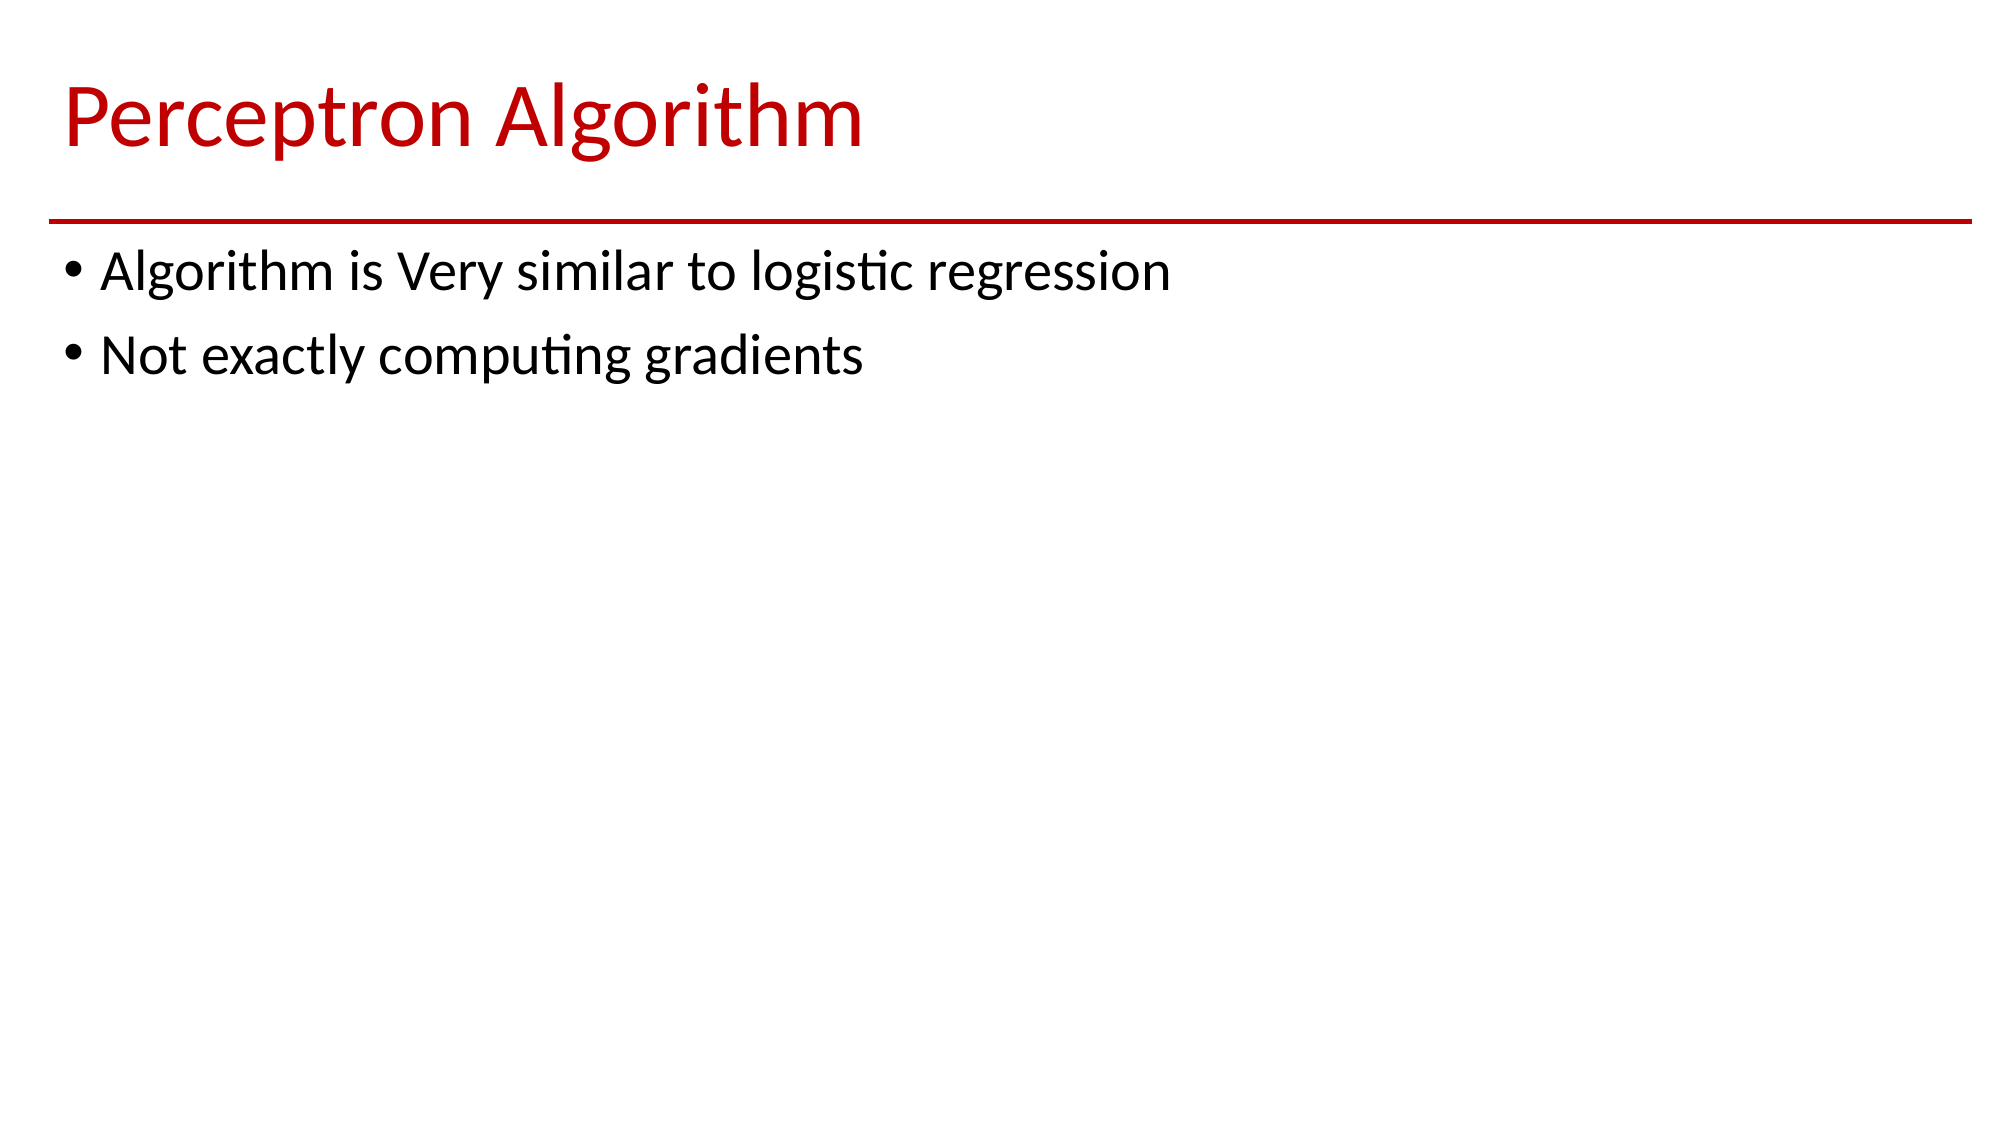

# Perceptron Algorithm
Algorithm is Very similar to logistic regression
Not exactly computing gradients